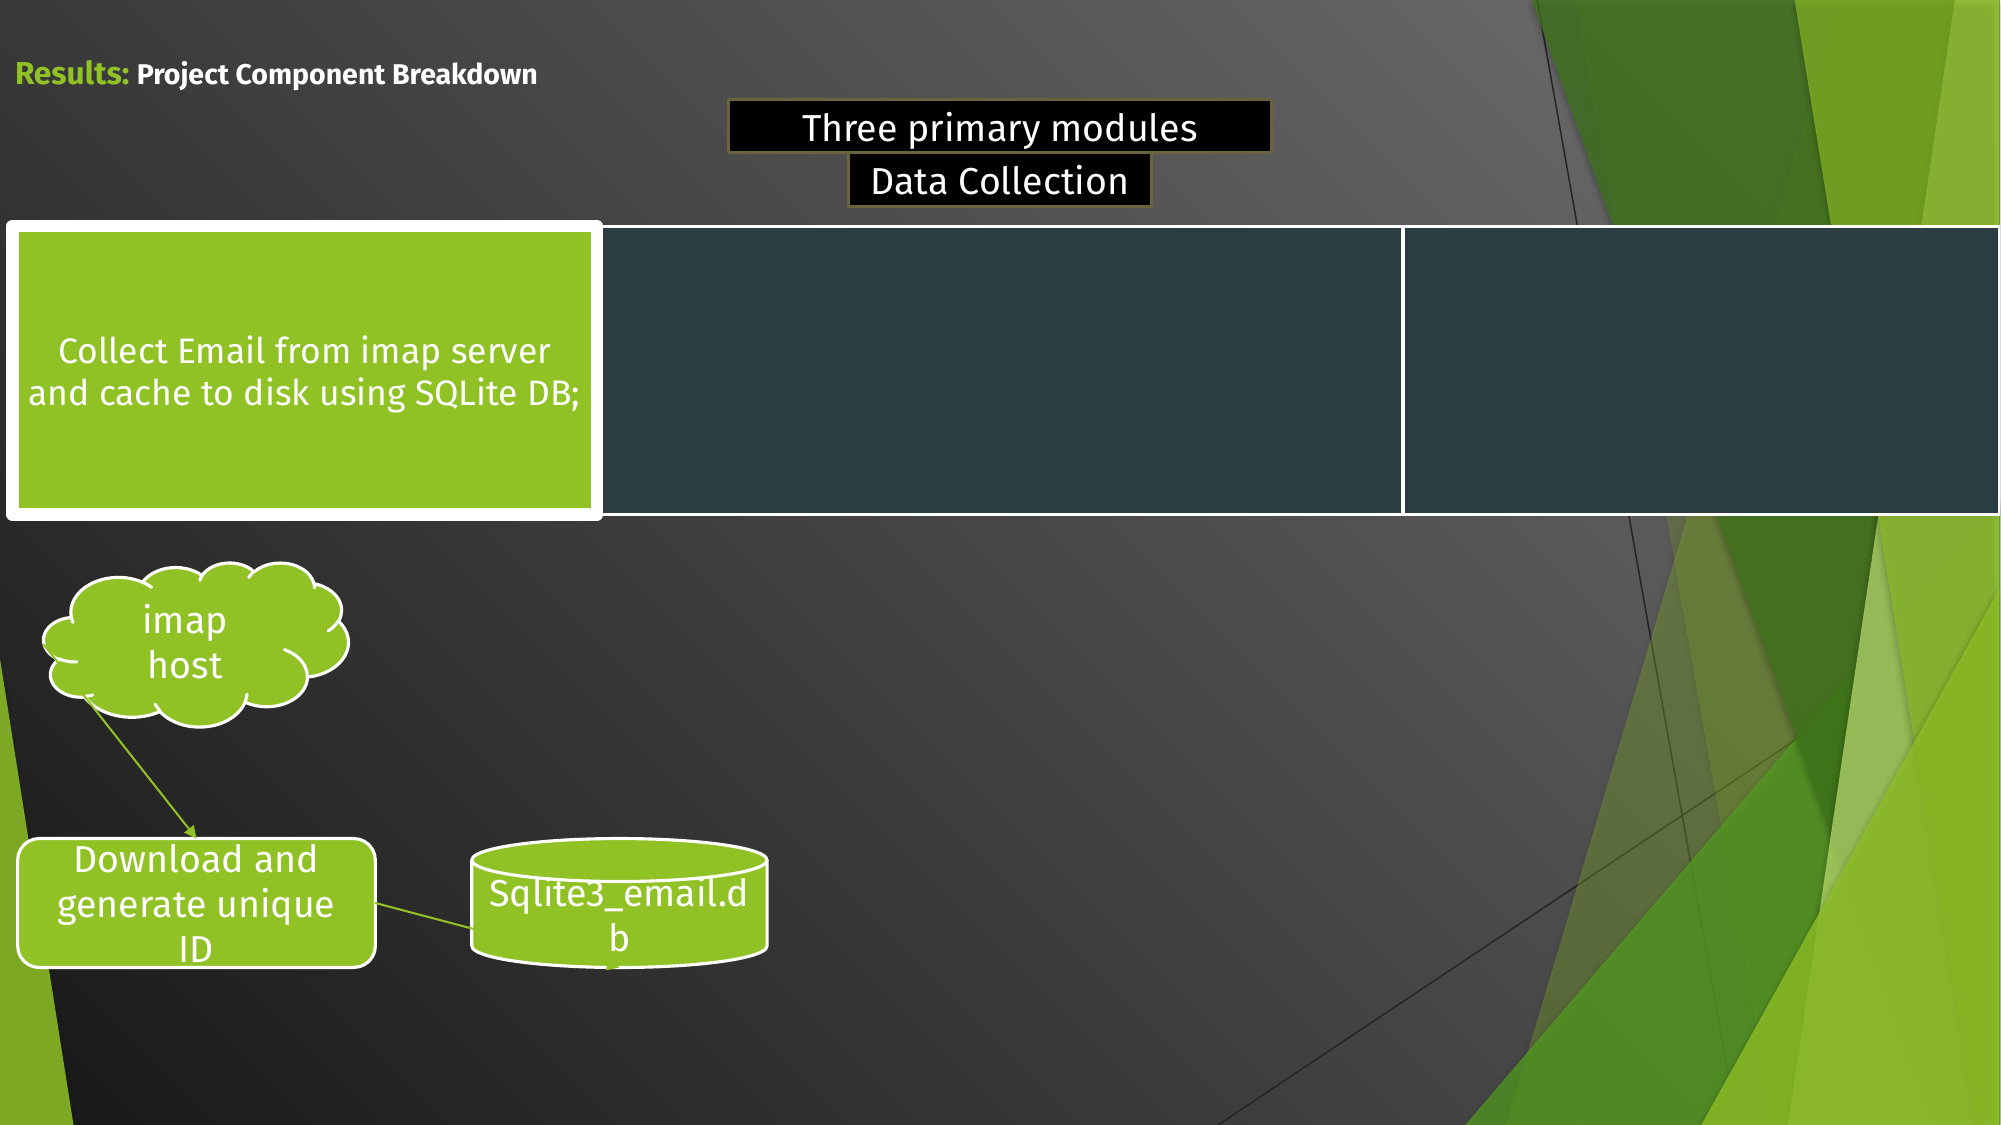

Results: Project Component Breakdown
Three primary modules
Data Collection

Collect Email from imap server and cache to disk using SQLite DB;

imap host
Download and generate unique ID
Sqlite3_email.db